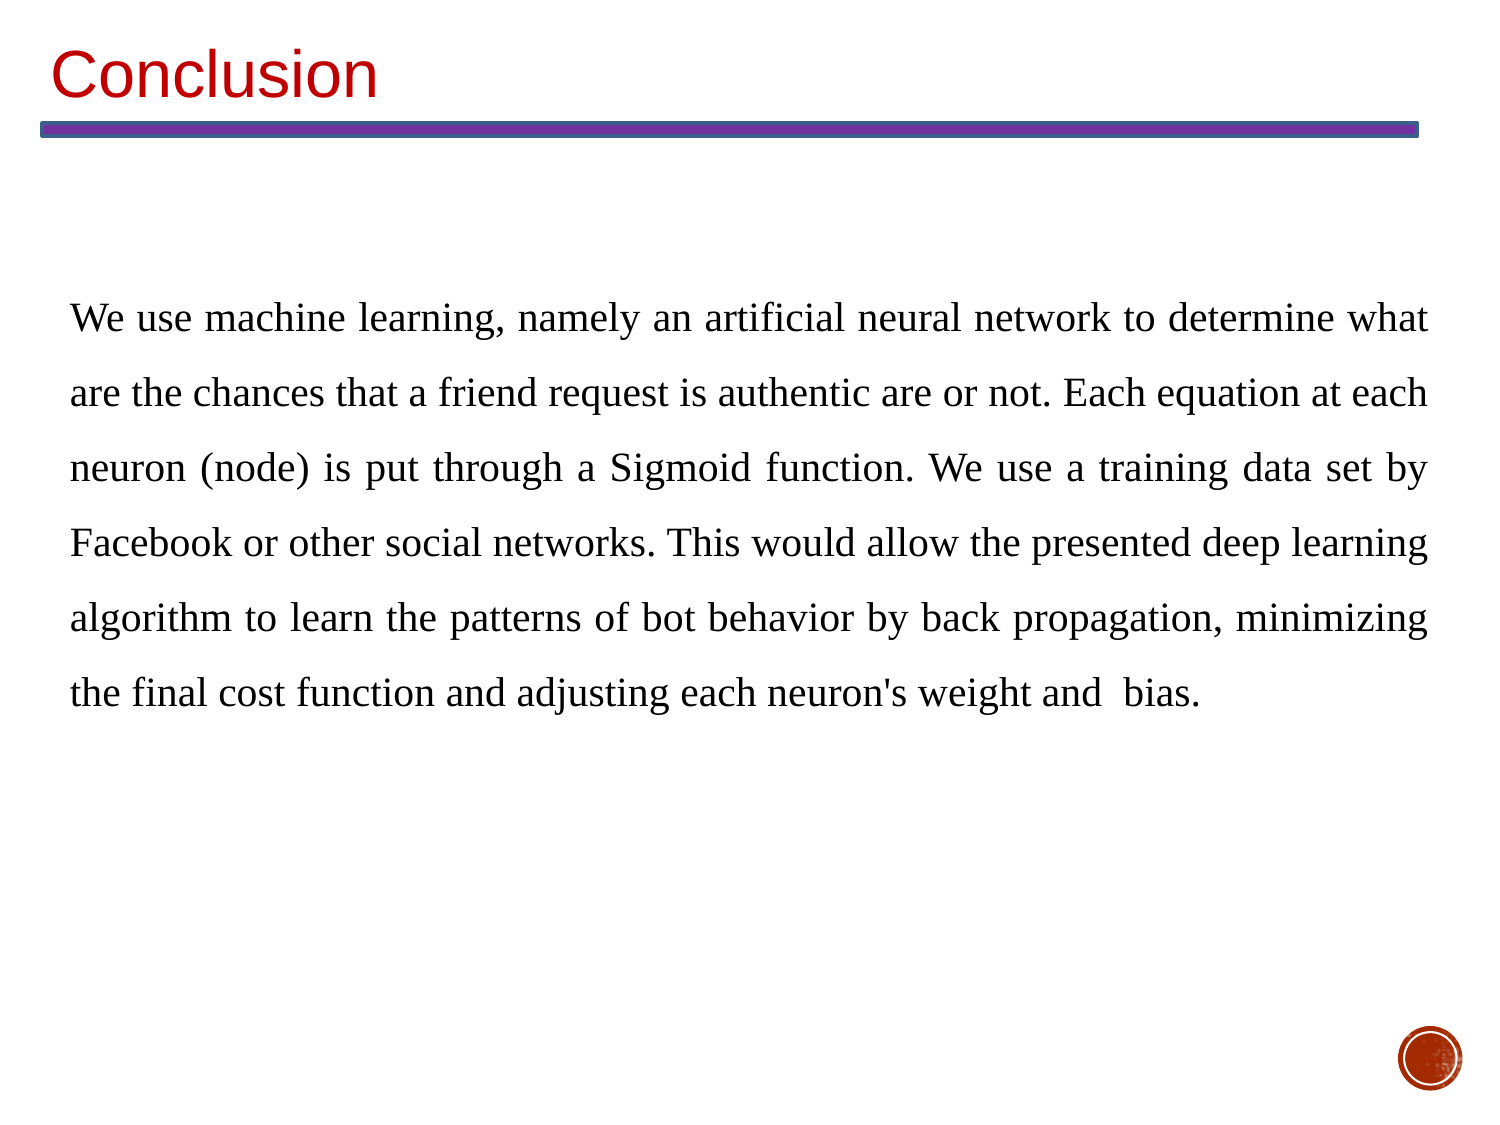

Conclusion

We use machine learning, namely an artificial neural network to determine what are the chances that a friend request is authentic are or not. Each equation at each neuron (node) is put through a Sigmoid function. We use a training data set by Facebook or other social networks. This would allow the presented deep learning algorithm to learn the patterns of bot behavior by back propagation, minimizing the final cost function and adjusting each neuron's weight and  bias.